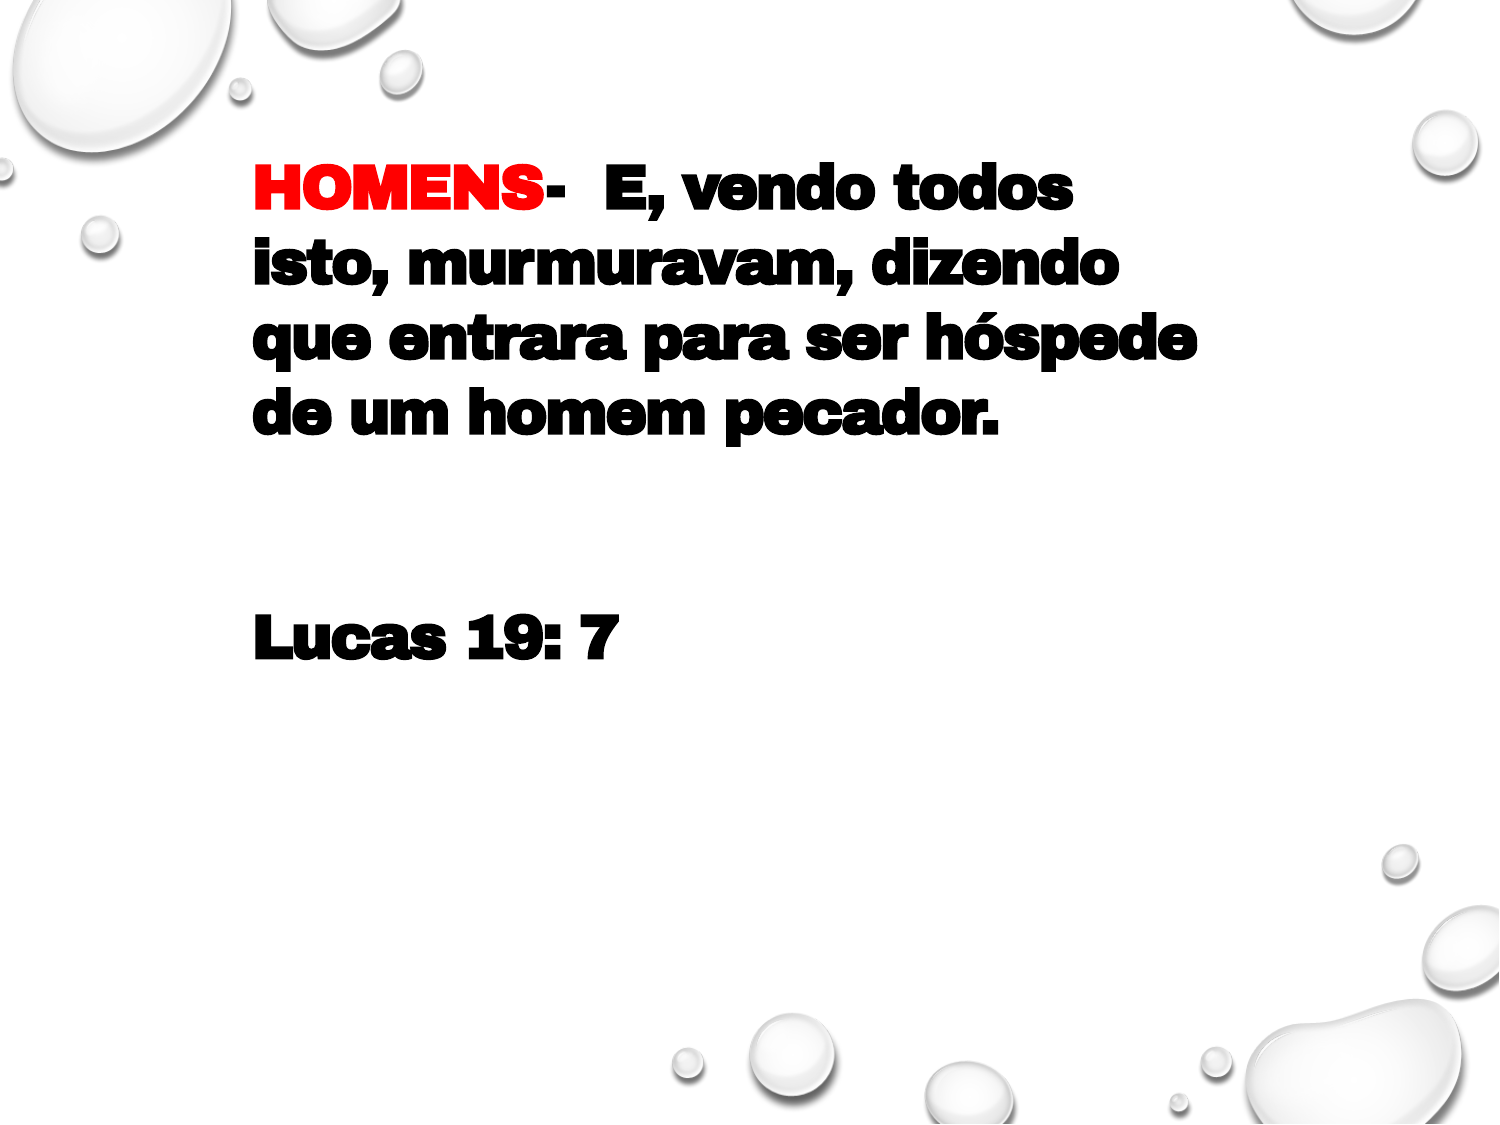

HOMENS-  E, vendo todos isto, murmuravam, dizendo que entrara para ser hóspede de um homem pecador.

Lucas 19: 7